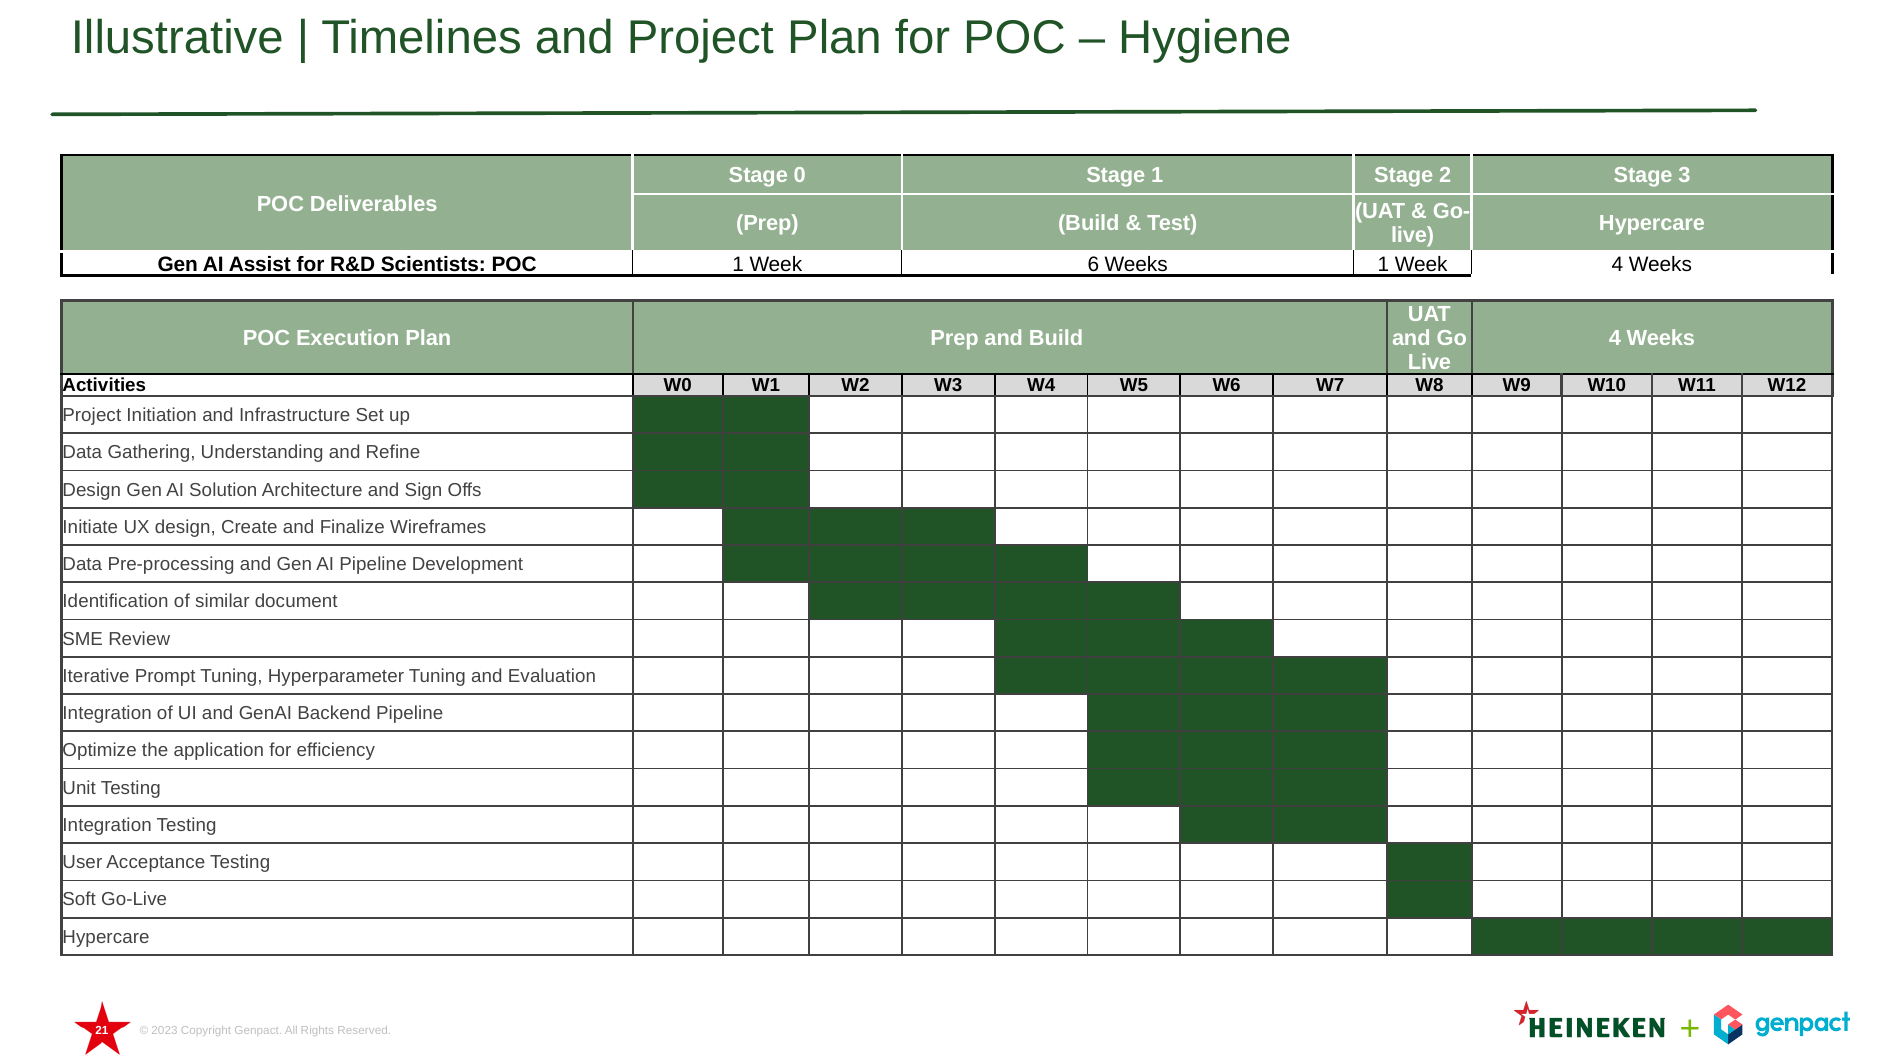

Illustrative | Timelines and Project Plan for POC – Hygiene
| POC Deliverables | Stage 0 |  |  | Stage 1 |  |  |  |  | Stage 2 |  | Stage 3 |  |  |  |
| --- | --- | --- | --- | --- | --- | --- | --- | --- | --- | --- | --- | --- | --- | --- |
|  | (Prep) |  |  | (Build & Test) |  |  |  |  | (UAT & Go-live) |  | Hypercare |  |  |  |
| Gen AI Assist for R&D Scientists: POC | 1 Week |  |  | 6 Weeks |  |  |  |  | 1 Week |  | 4 Weeks |  |  |  |
|  |  |  |  |  |  |  |  |  |  |  |  |  |  |  |
| POC Execution Plan | Prep and Build |  |  |  |  |  |  |  |  | UAT and Go Live | 4 Weeks |  |  |  |
| Activities | W0 | W1 | W2 | W3 | W4 | W5 | W6 | W7 | W7 | W8 | W9 | W10 | W11 | W12 |
| Project Initiation and Infrastructure Set up |  |  |  |  |  |  |  |  |  |  |  |  |  |  |
| Data Gathering, Understanding and Refine |  |  |  |  |  |  |  |  |  |  |  |  |  |  |
| Design Gen AI Solution Architecture and Sign Offs |  |  |  |  |  |  |  |  |  |  |  |  |  |  |
| Initiate UX design, Create and Finalize Wireframes |  |  |  |  |  |  |  |  |  |  |  |  |  |  |
| Data Pre-processing and Gen AI Pipeline Development |  |  |  |  |  |  |  |  |  |  |  |  |  |  |
| Identification of similar document |  |  |  |  |  |  |  |  |  |  |  |  |  |  |
| SME Review |  |  |  |  |  |  |  |  |  |  |  |  |  |  |
| Iterative Prompt Tuning, Hyperparameter Tuning and Evaluation |  |  |  |  |  |  |  |  |  |  |  |  |  |  |
| Integration of UI and GenAI Backend Pipeline |  |  |  |  |  |  |  |  |  |  |  |  |  |  |
| Optimize the application for efficiency |  |  |  |  |  |  |  |  |  |  |  |  |  |  |
| Unit Testing |  |  |  |  |  |  |  |  |  |  |  |  |  |  |
| Integration Testing |  |  |  |  |  |  |  |  |  |  |  |  |  |  |
| User Acceptance Testing |  |  |  |  |  |  |  |  |  |  |  |  |  |  |
| Soft Go-Live |  |  |  |  |  |  |  |  |  |  |  |  |  |  |
| Hypercare |  |  |  |  |  |  |  |  |  |  |  |  |  |  |